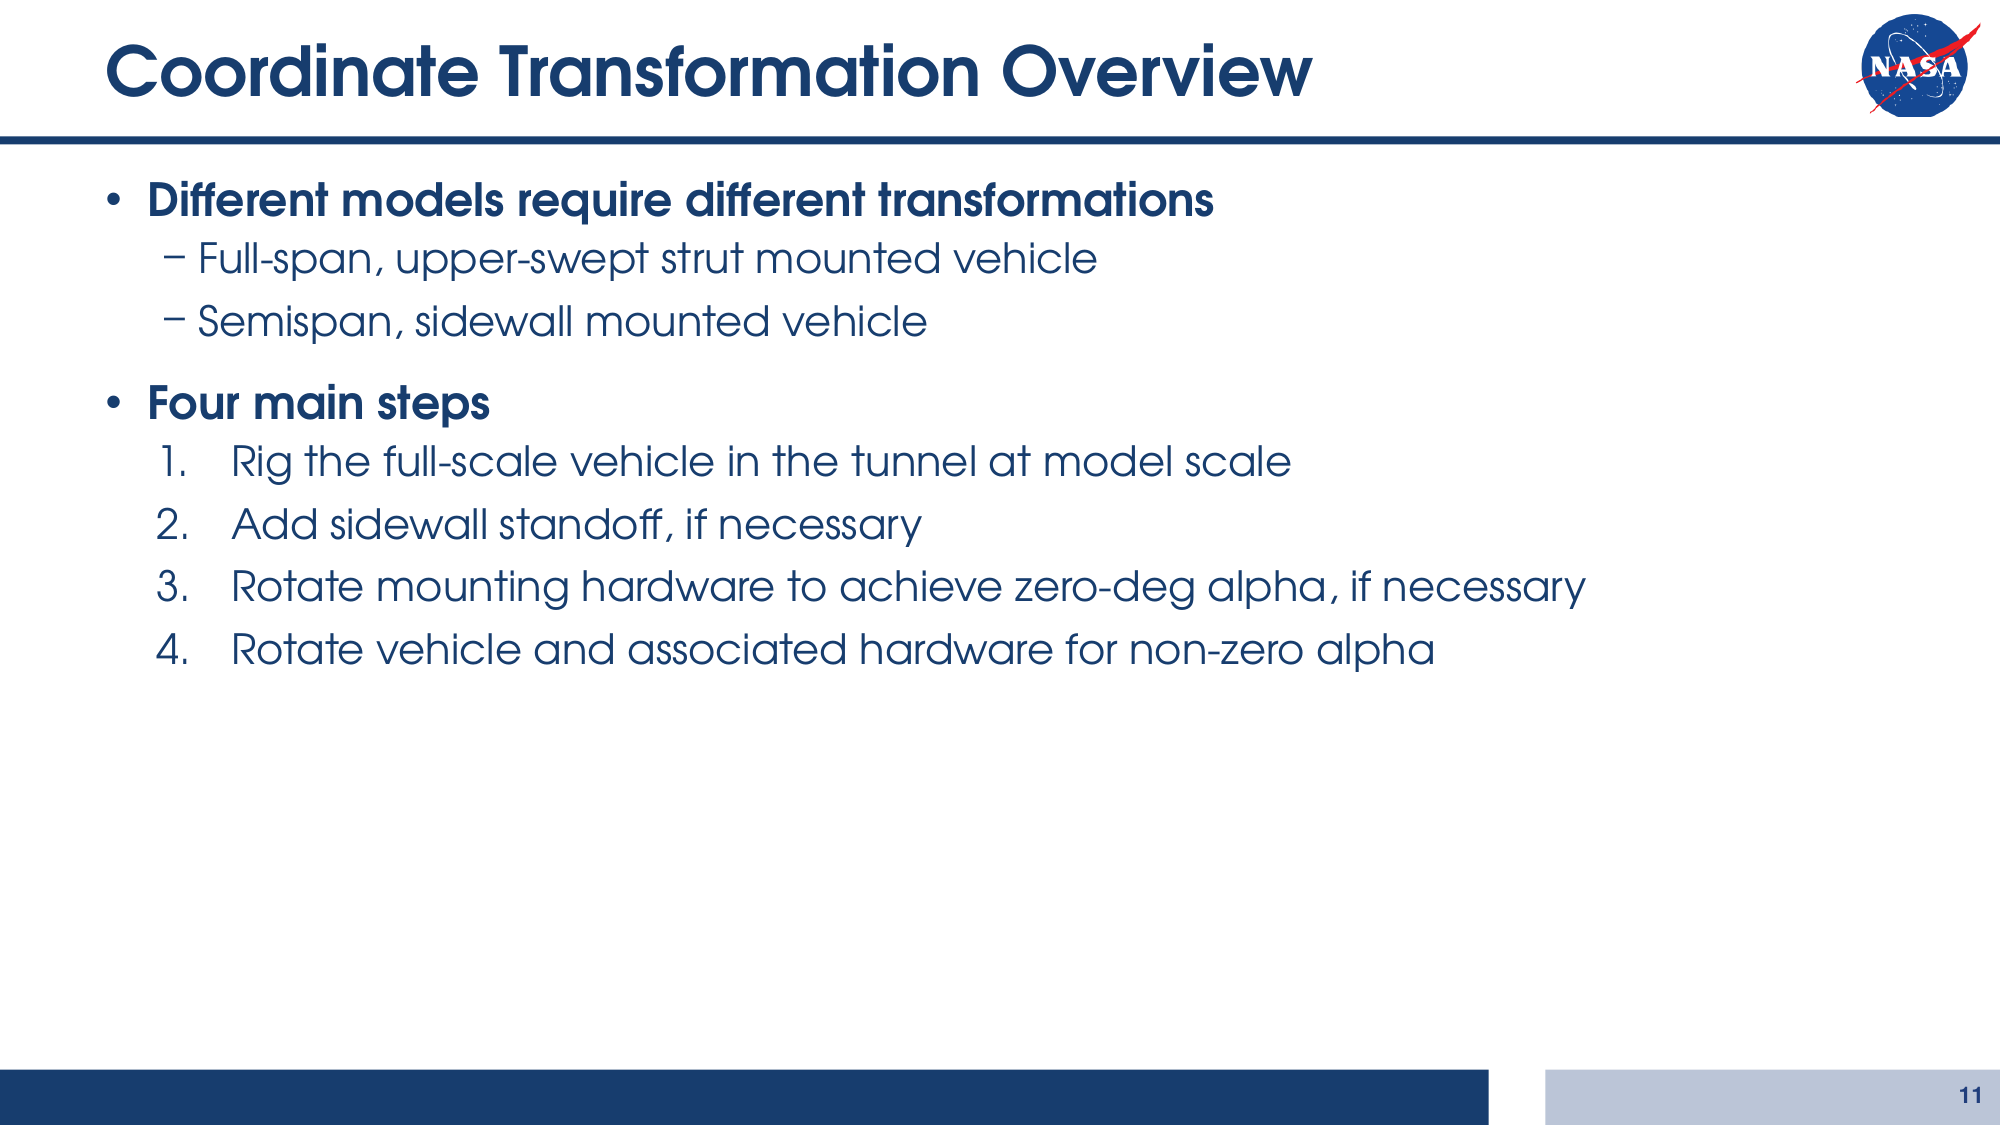

# Coordinate Transformation Overview
Different models require different transformations
Full-span, upper-swept strut mounted vehicle
Semispan, sidewall mounted vehicle
Four main steps
Rig the full-scale vehicle in the tunnel at model scale
Add sidewall standoff, if necessary
Rotate mounting hardware to achieve zero-deg alpha, if necessary
Rotate vehicle and associated hardware for non-zero alpha